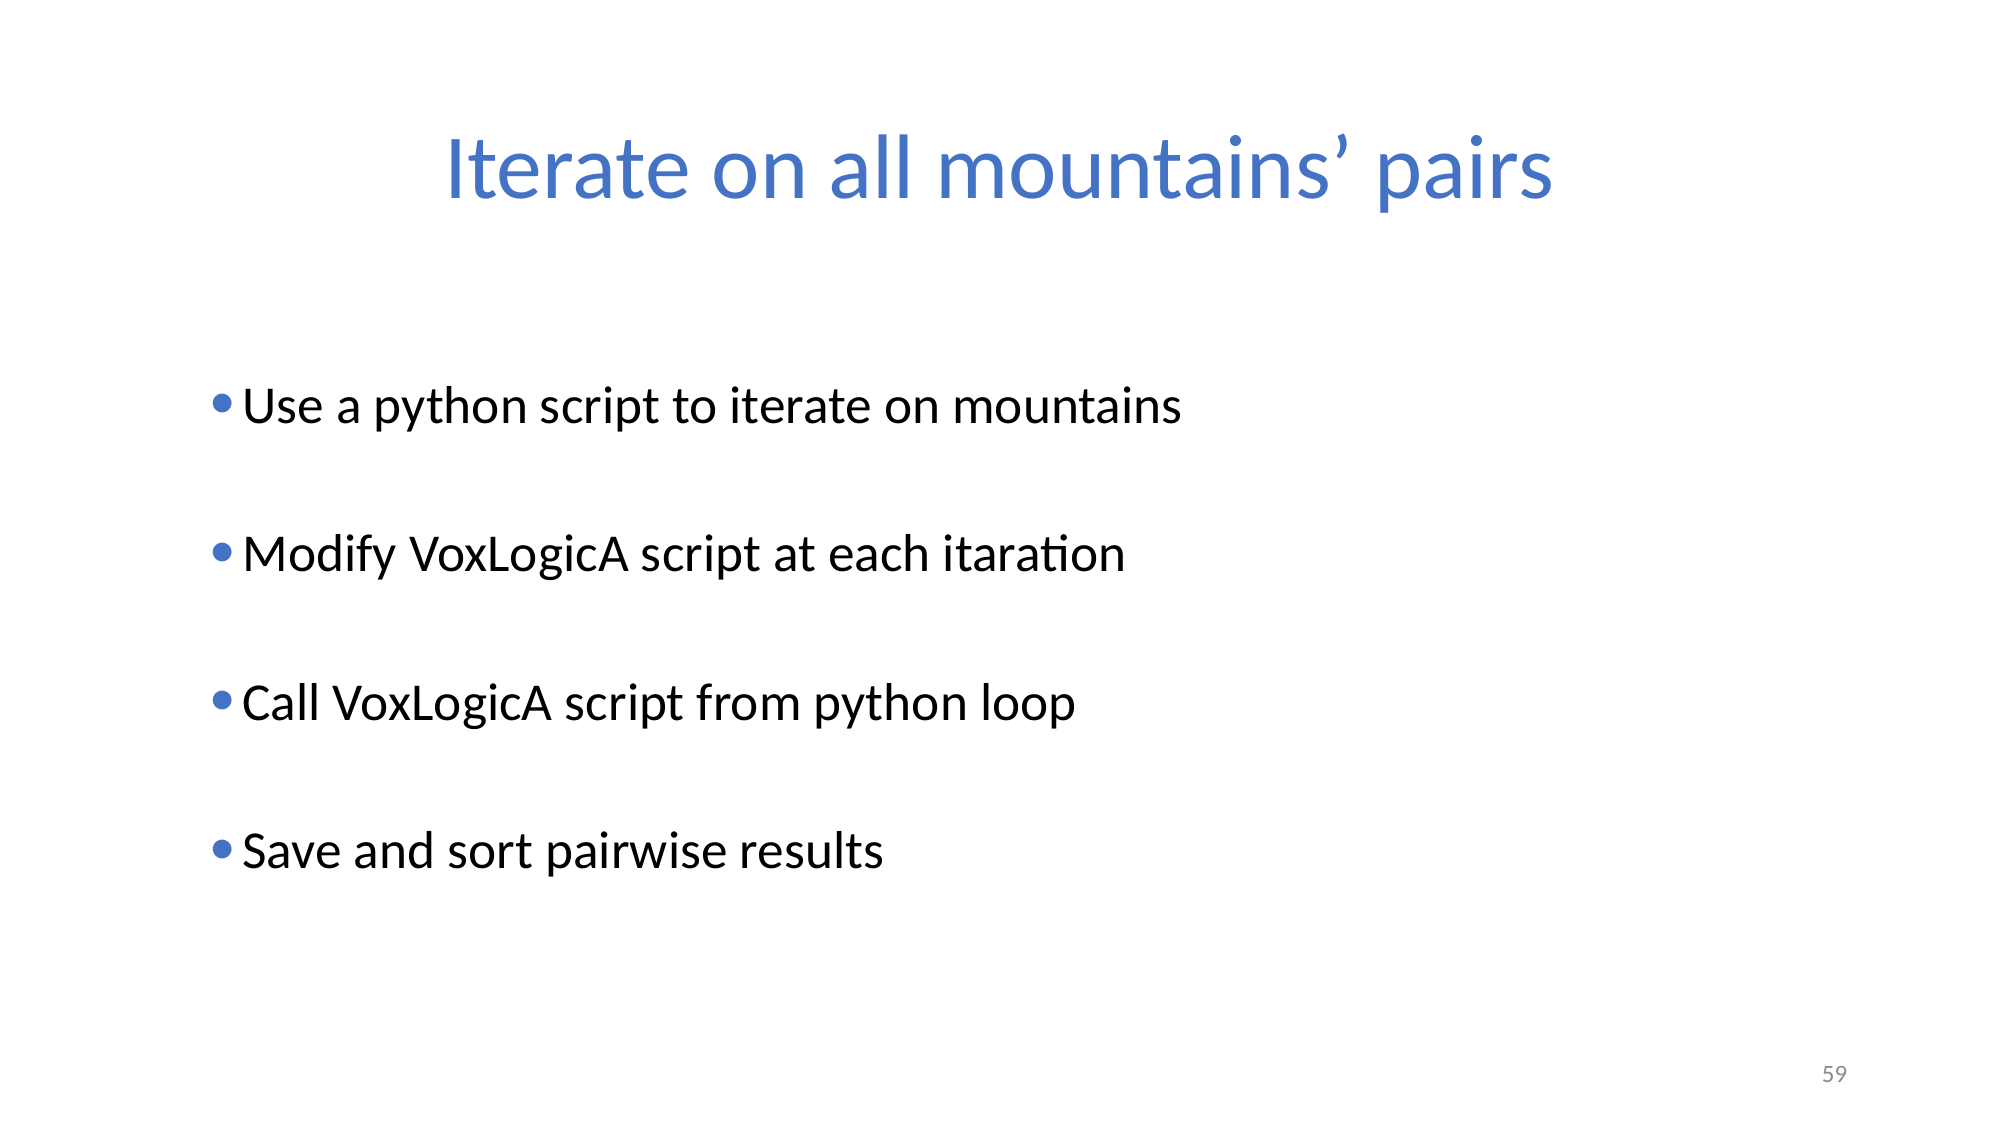

# Iterate on all mountains’ pairs
Use a python script to iterate on mountains

Modify VoxLogicA script at each itaration

Call VoxLogicA script from python loop

Save and sort pairwise results

59